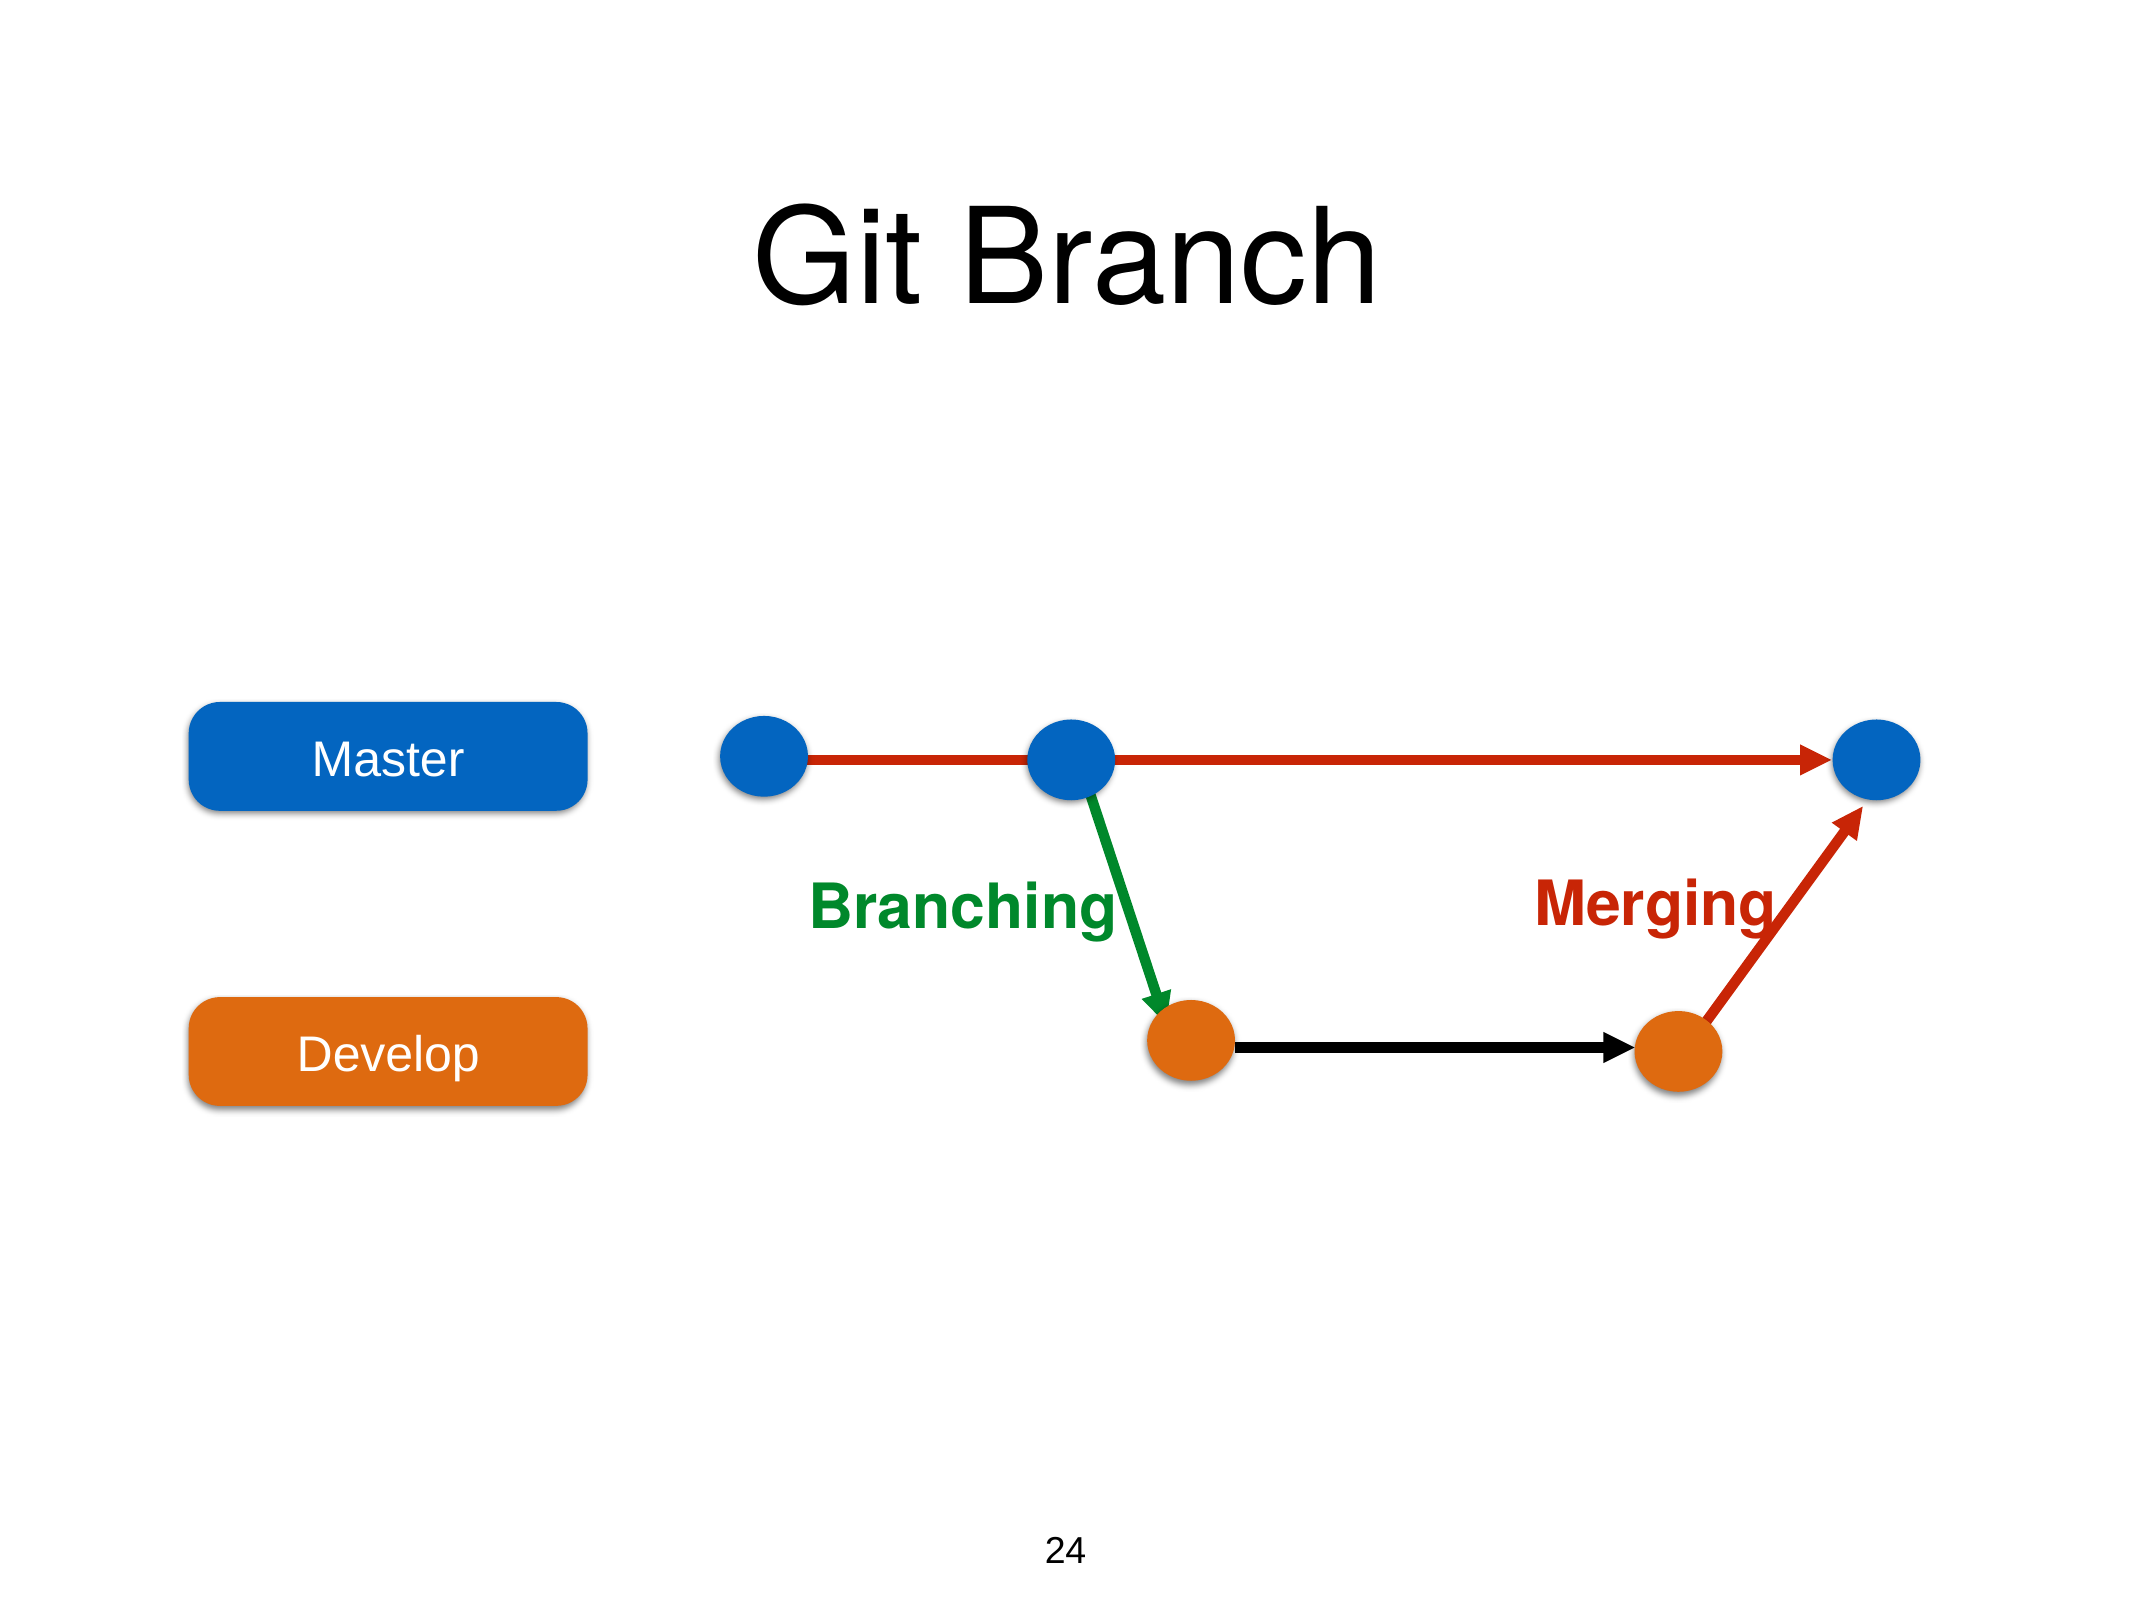

Git Branch

Master

Merging
Branching

Develop

24